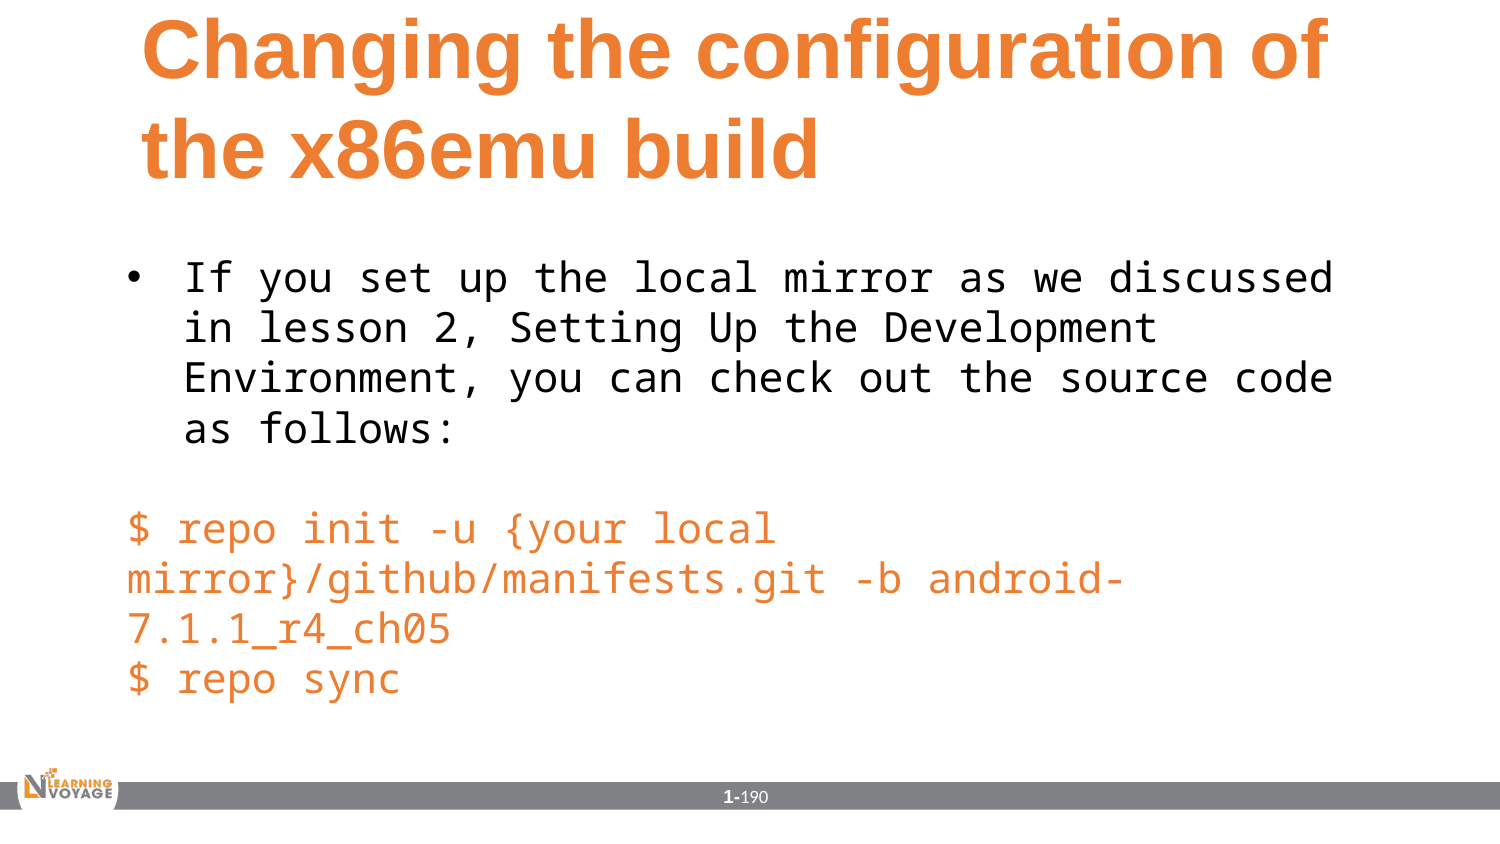

Changing the configuration of the x86emu build
If you set up the local mirror as we discussed in lesson 2, Setting Up the Development Environment, you can check out the source code as follows:

$ repo init -u {your local mirror}/github/manifests.git -b android-7.1.1_r4_ch05
$ repo sync
1-190